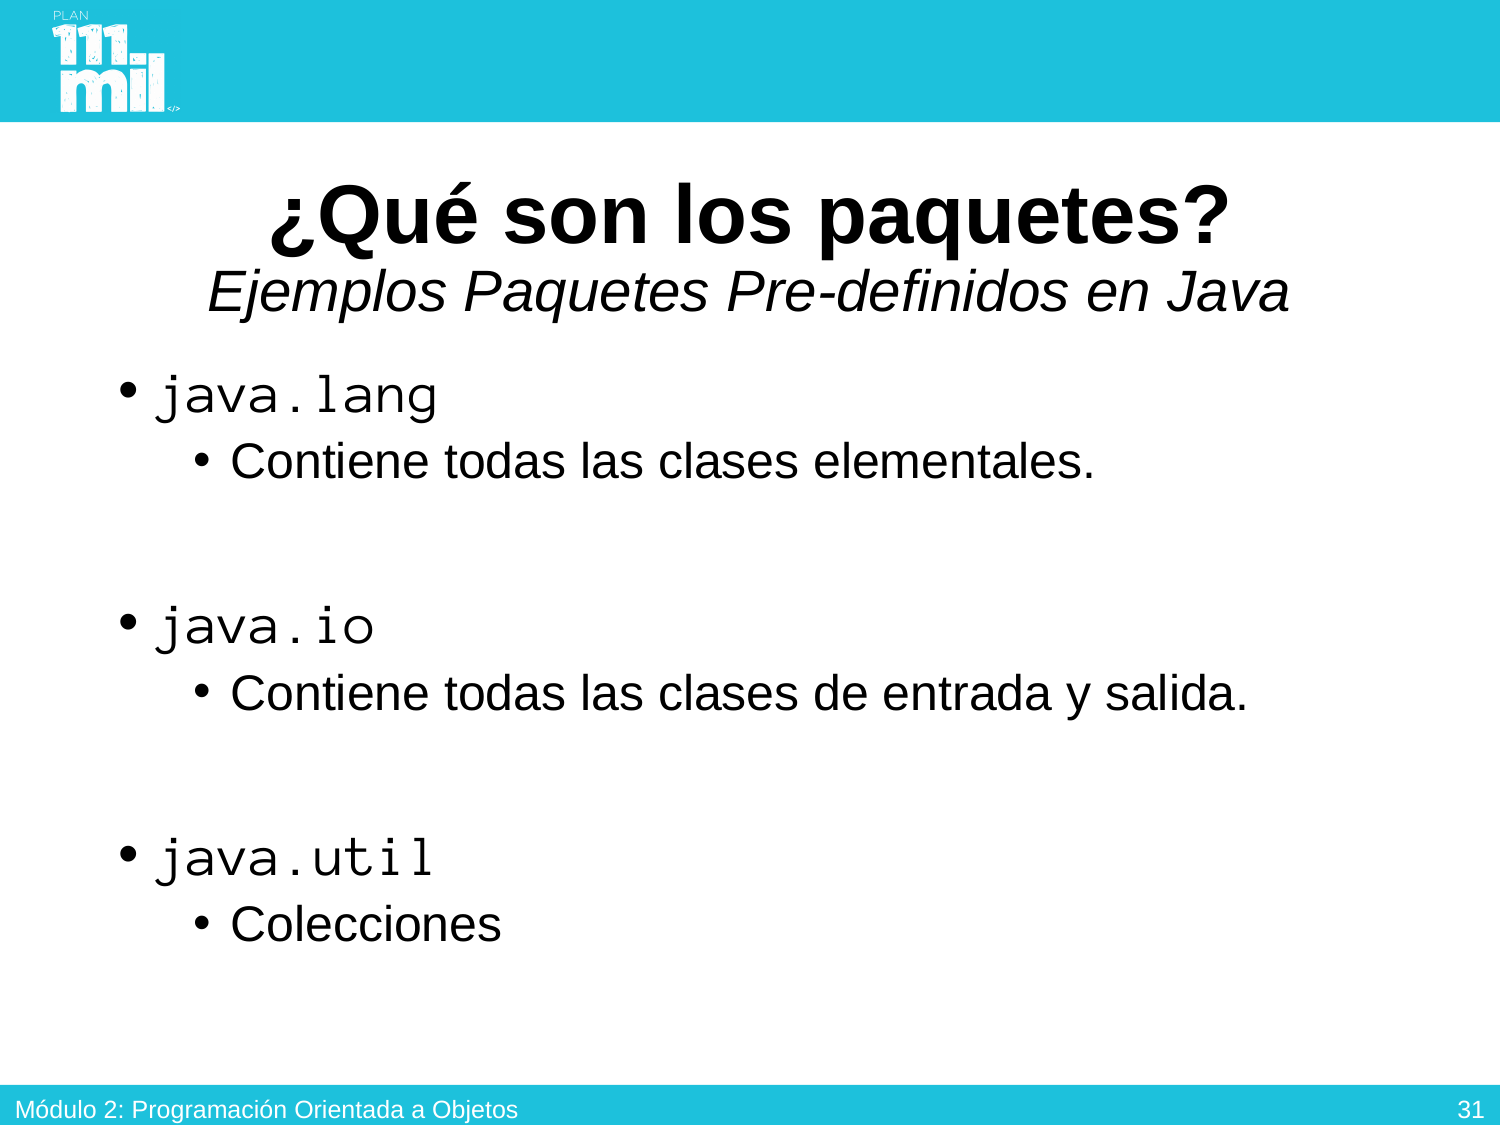

# ¿Qué son los paquetes? Ejemplos Paquetes Pre-definidos en Java
java.lang
Contiene todas las clases elementales.

java.io
Contiene todas las clases de entrada y salida.

java.util
Colecciones

31
Módulo 2: Programación Orientada a Objetos